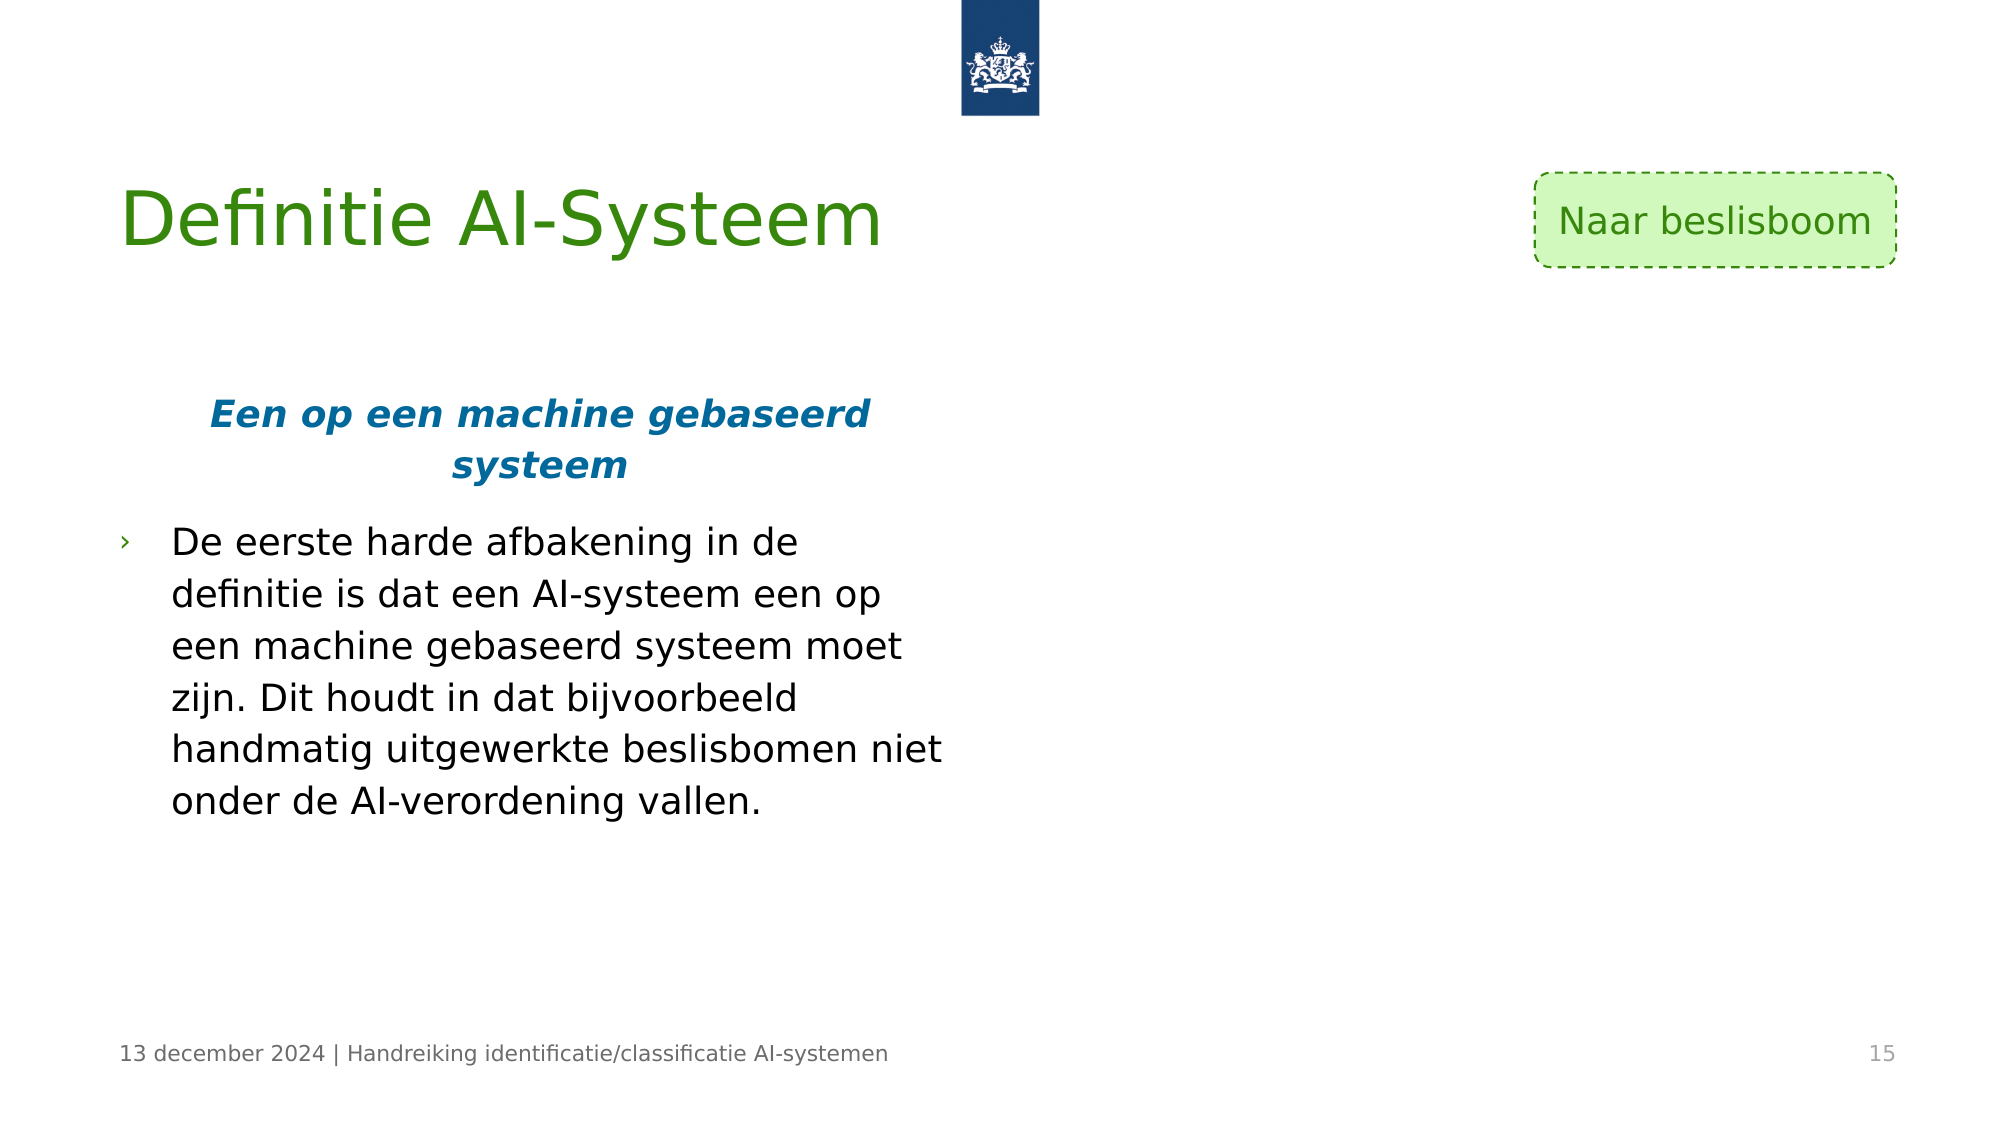

# Definitie AI-Systeem
Naar beslisboom
Een op een machine gebaseerd systeem
De eerste harde afbakening in de definitie is dat een AI-systeem een op een machine gebaseerd systeem moet zijn. Dit houdt in dat bijvoorbeeld handmatig uitgewerkte beslisbomen niet onder de AI-verordening vallen.

13 december 2024 | Handreiking identificatie/classificatie AI-systemen
15